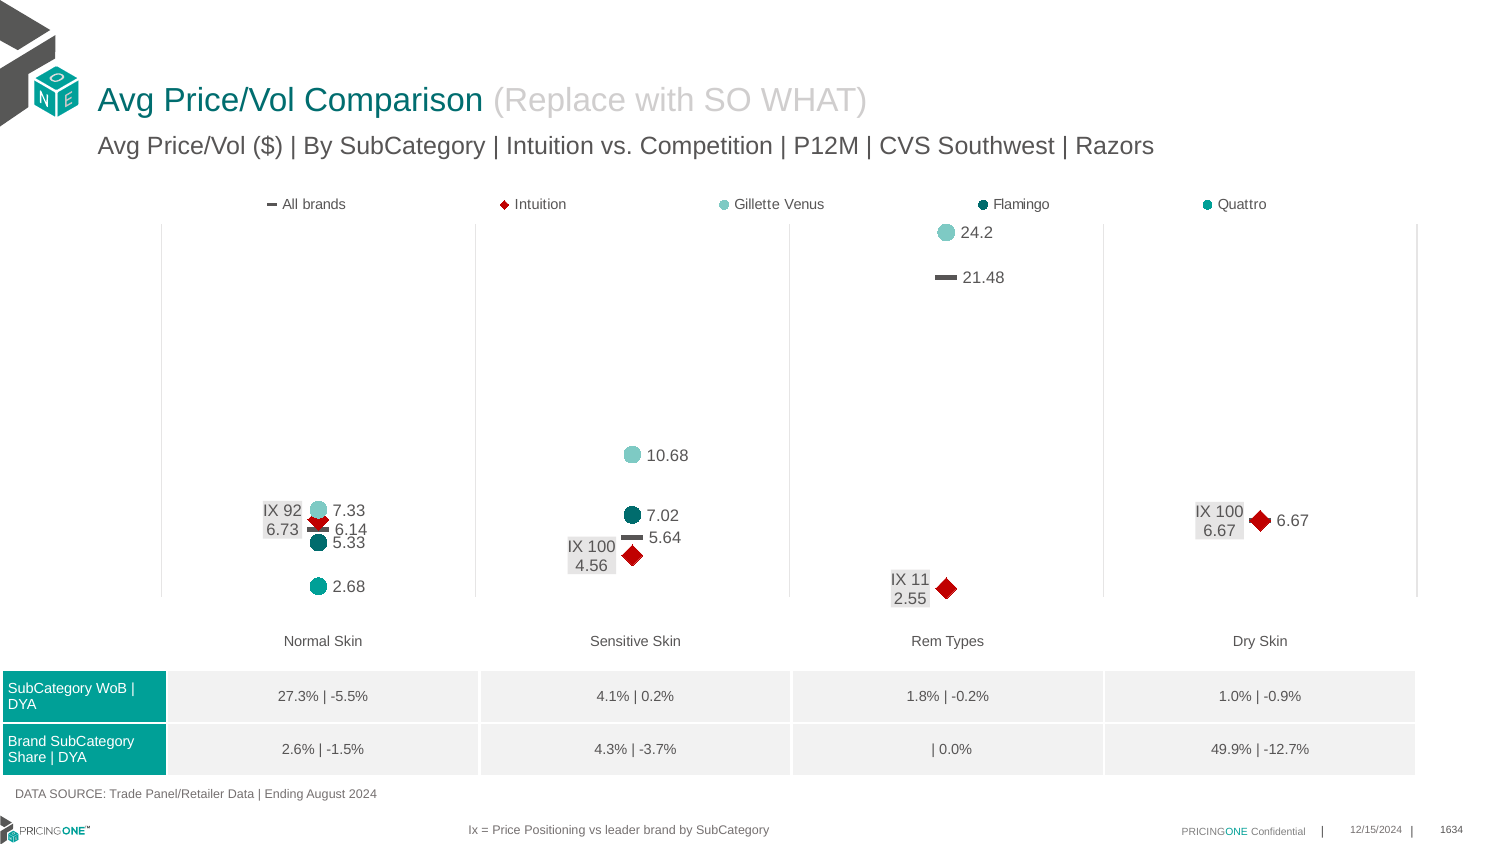

# Avg Price/Vol Comparison (Replace with SO WHAT)
Avg Price/Vol ($) | By SubCategory | Intuition vs. Competition | P12M | CVS Southwest | Razors

### Chart

| Category | All brands | Intuition | Gillette Venus | Flamingo | Quattro |
|---|---|---|---|---|---|
| IX 92 | 6.14 | 6.73 | 7.33 | 5.33 | 2.68 |
| IX 100 | 5.64 | 4.56 | 10.68 | 7.02 | None |
| IX 11 | 21.48 | 2.55 | 24.2 | None | None |
| IX 100 | 6.67 | 6.67 | None | None | None |
|  | Normal Skin | Sensitive Skin | Rem Types | Dry Skin |
| --- | --- | --- | --- | --- |
| SubCategory WoB | DYA | 27.3% | -5.5% | 4.1% | 0.2% | 1.8% | -0.2% | 1.0% | -0.9% |
| Brand SubCategory Share | DYA | 2.6% | -1.5% | 4.3% | -3.7% | | 0.0% | 49.9% | -12.7% |
DATA SOURCE: Trade Panel/Retailer Data | Ending August 2024
Ix = Price Positioning vs leader brand by SubCategory
12/15/2024
1634